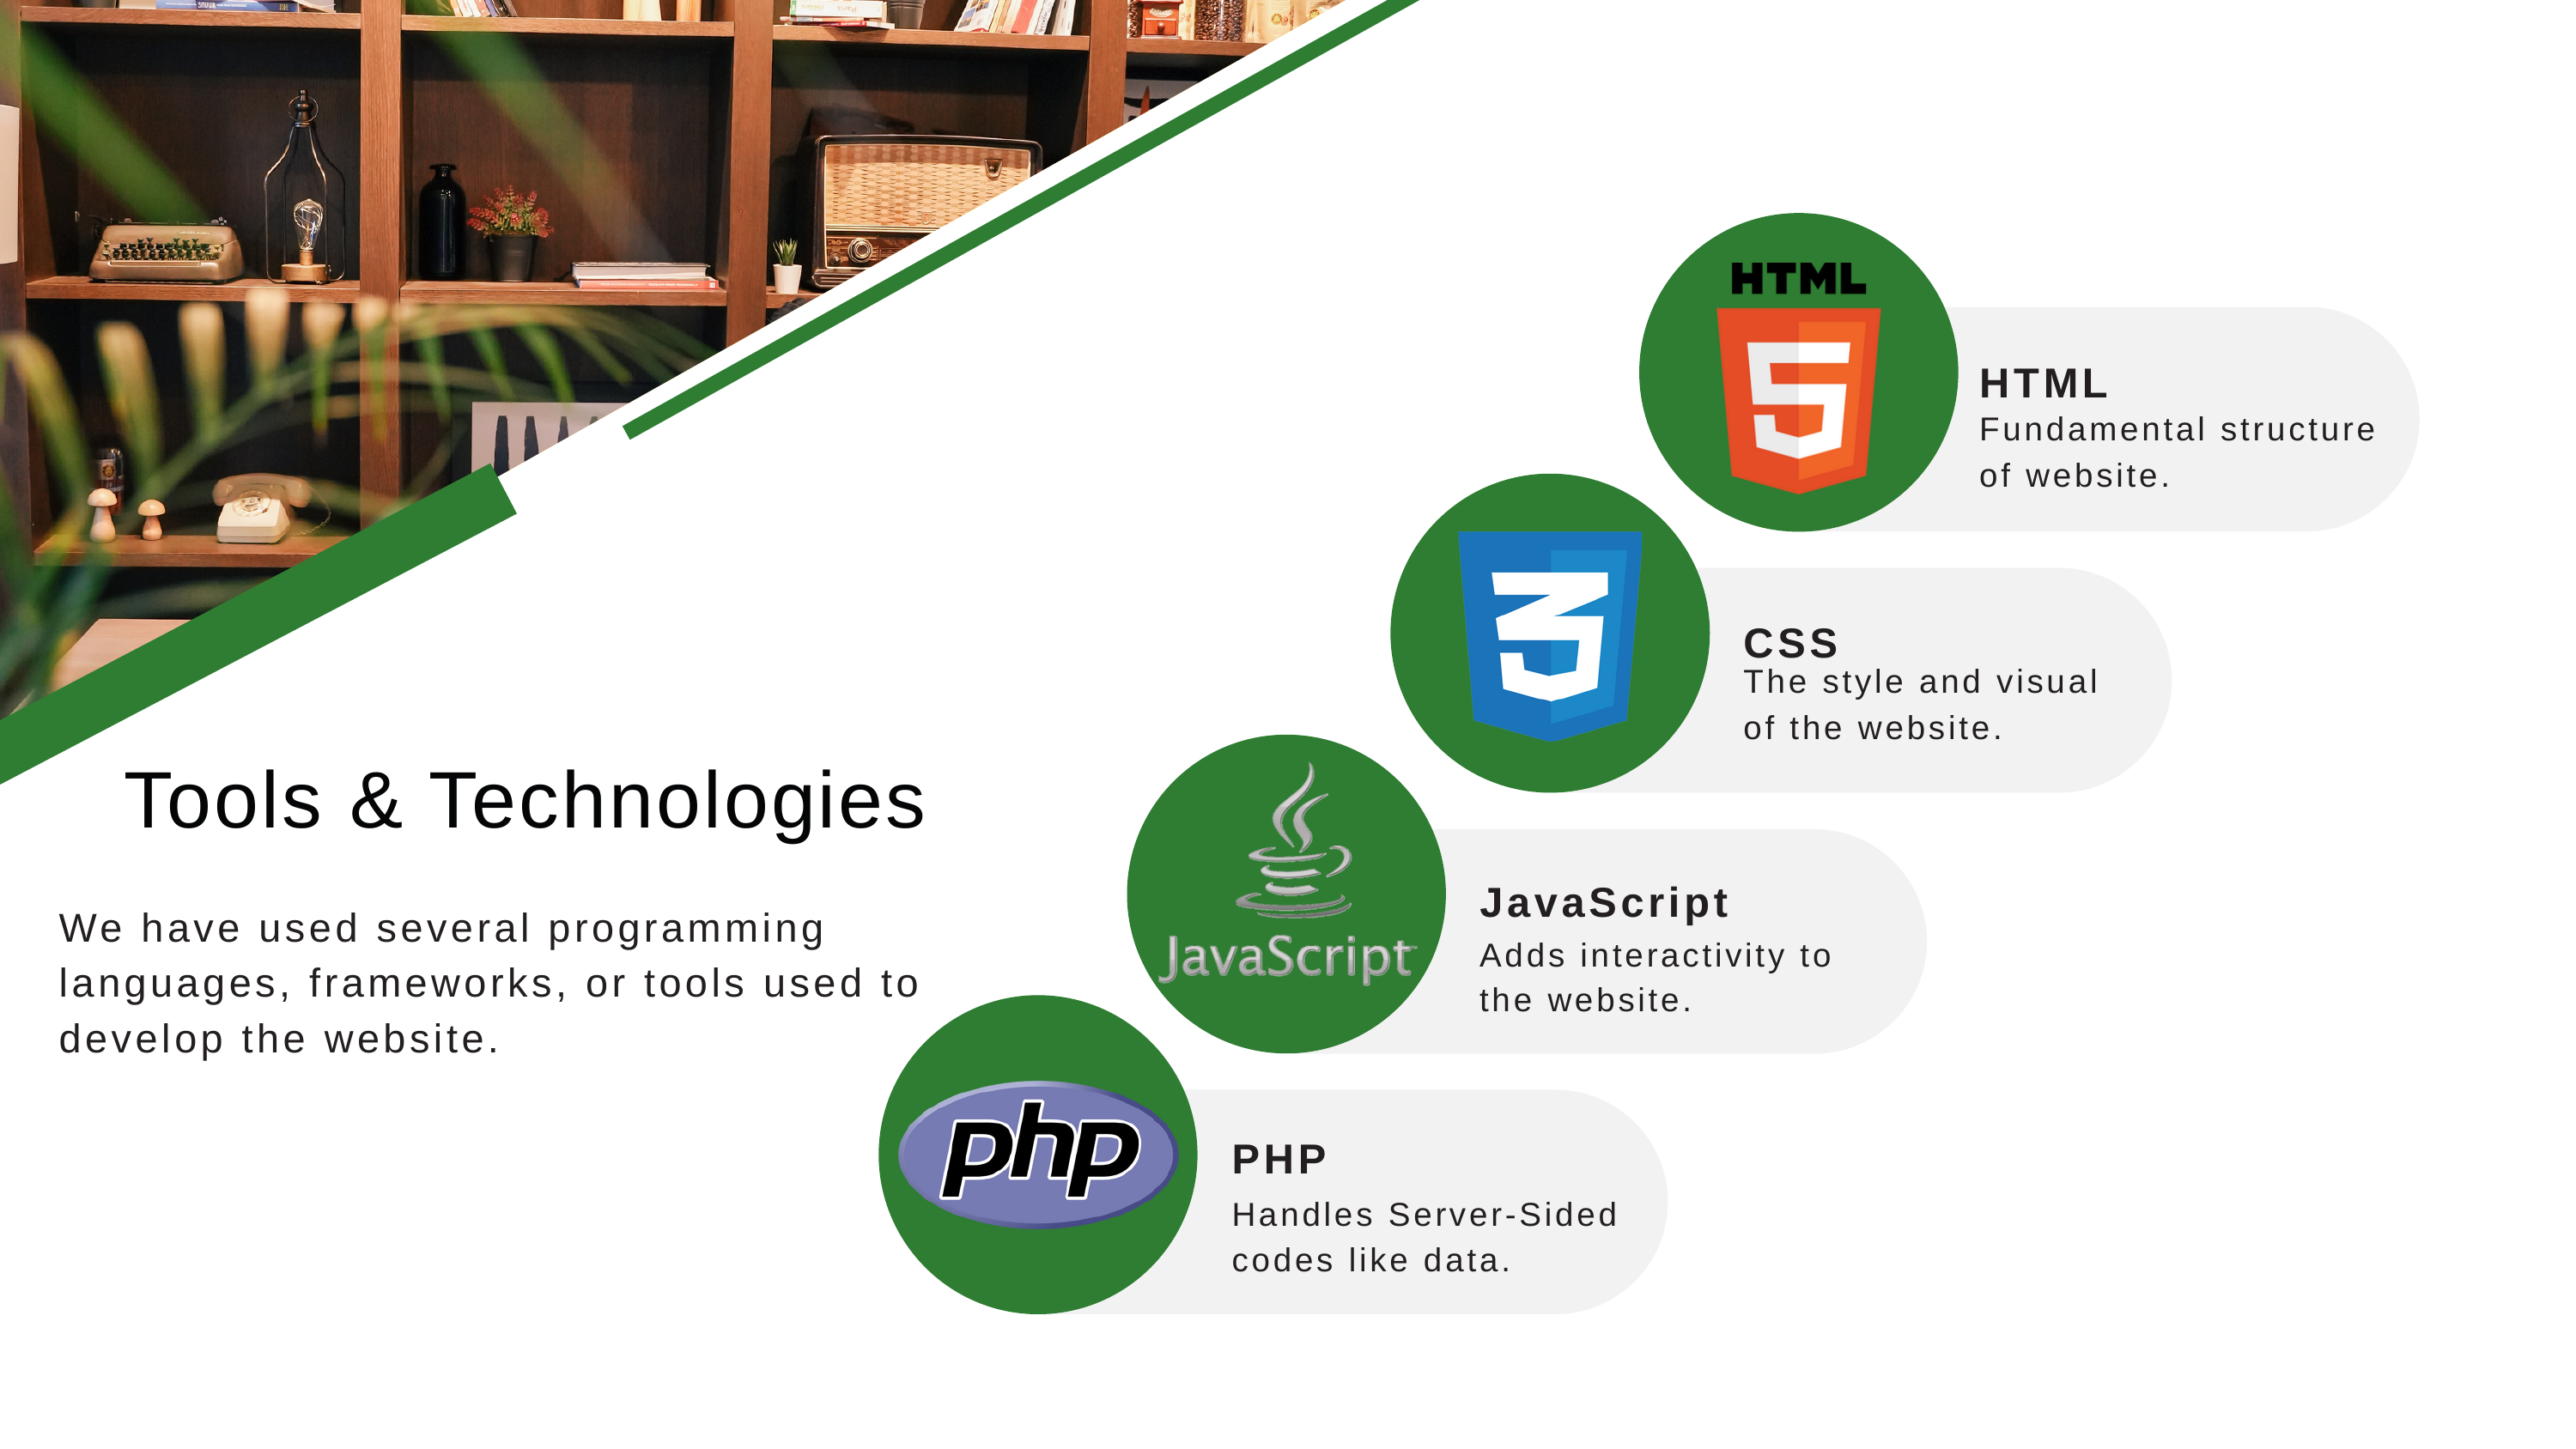

HTML
Fundamental structure of website.

CSS
The style and visual
of the website.

Tools & Technologies

JavaScript
We have used several programming languages, frameworks, or tools used to develop the website.
Adds interactivity to
the website.

PHP
Handles Server-Sided
codes like data.